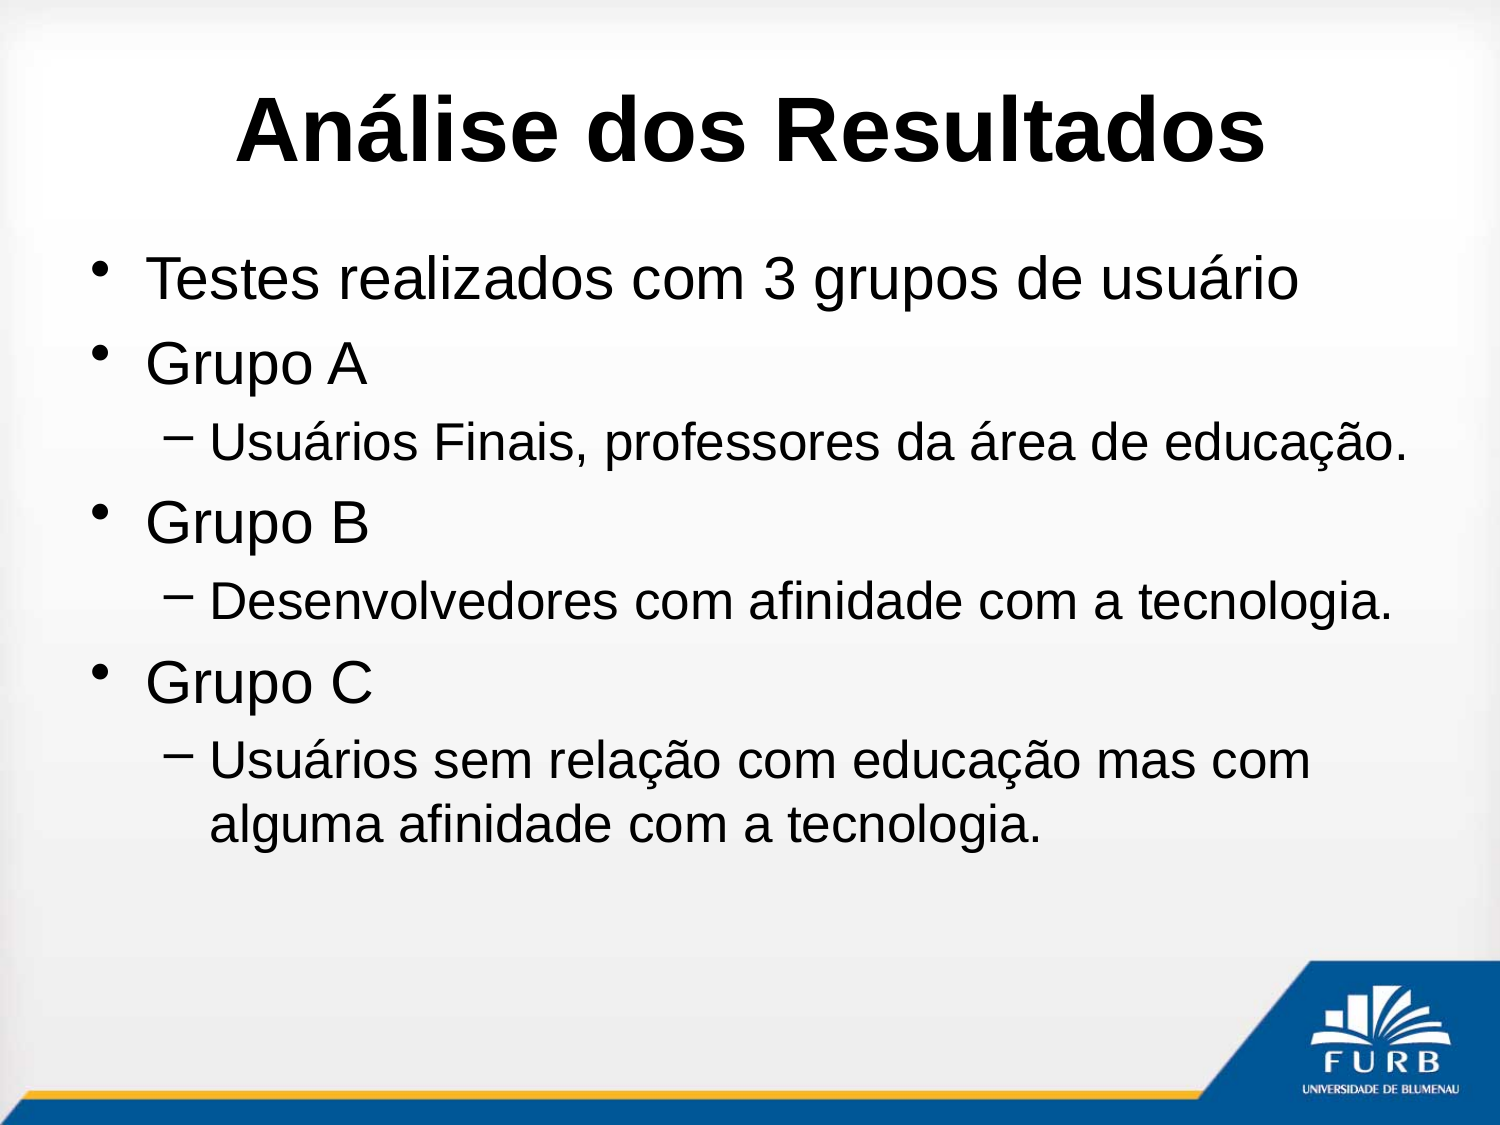

# Análise dos Resultados
Testes realizados com 3 grupos de usuário
Grupo A
Usuários Finais, professores da área de educação.
Grupo B
Desenvolvedores com afinidade com a tecnologia.
Grupo C
Usuários sem relação com educação mas com alguma afinidade com a tecnologia.